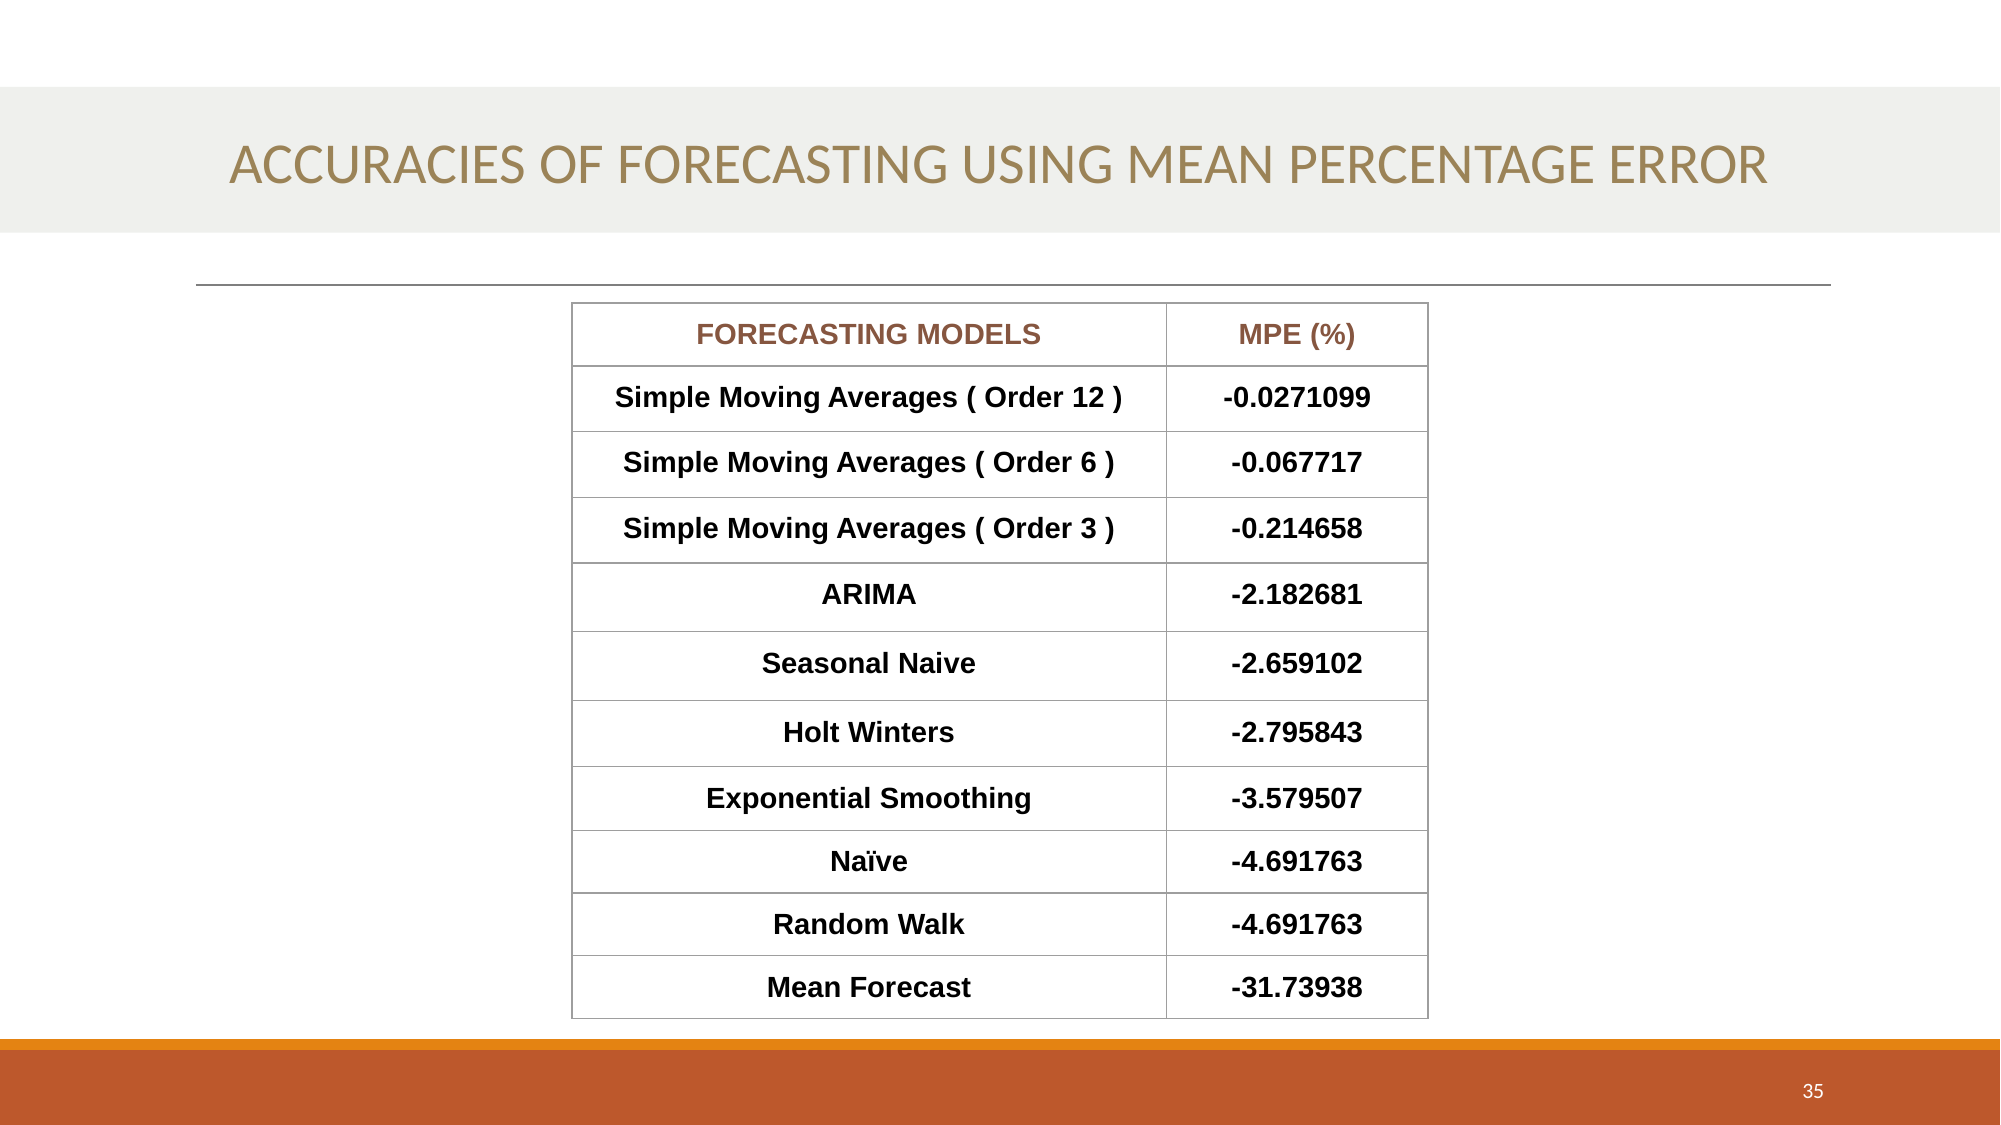

# ACCURACIES OF FORECASTING USING MEAN PERCENTAGE ERROR
| FORECASTING MODELS | MPE (%) |
| --- | --- |
| Simple Moving Averages ( Order 12 ) | -0.0271099 |
| Simple Moving Averages ( Order 6 ) | -0.067717 |
| Simple Moving Averages ( Order 3 ) | -0.214658 |
| ARIMA | -2.182681 |
| Seasonal Naive | -2.659102 |
| Holt Winters | -2.795843 |
| Exponential Smoothing | -3.579507 |
| Naïve | -4.691763 |
| Random Walk | -4.691763 |
| Mean Forecast | -31.73938 |
35